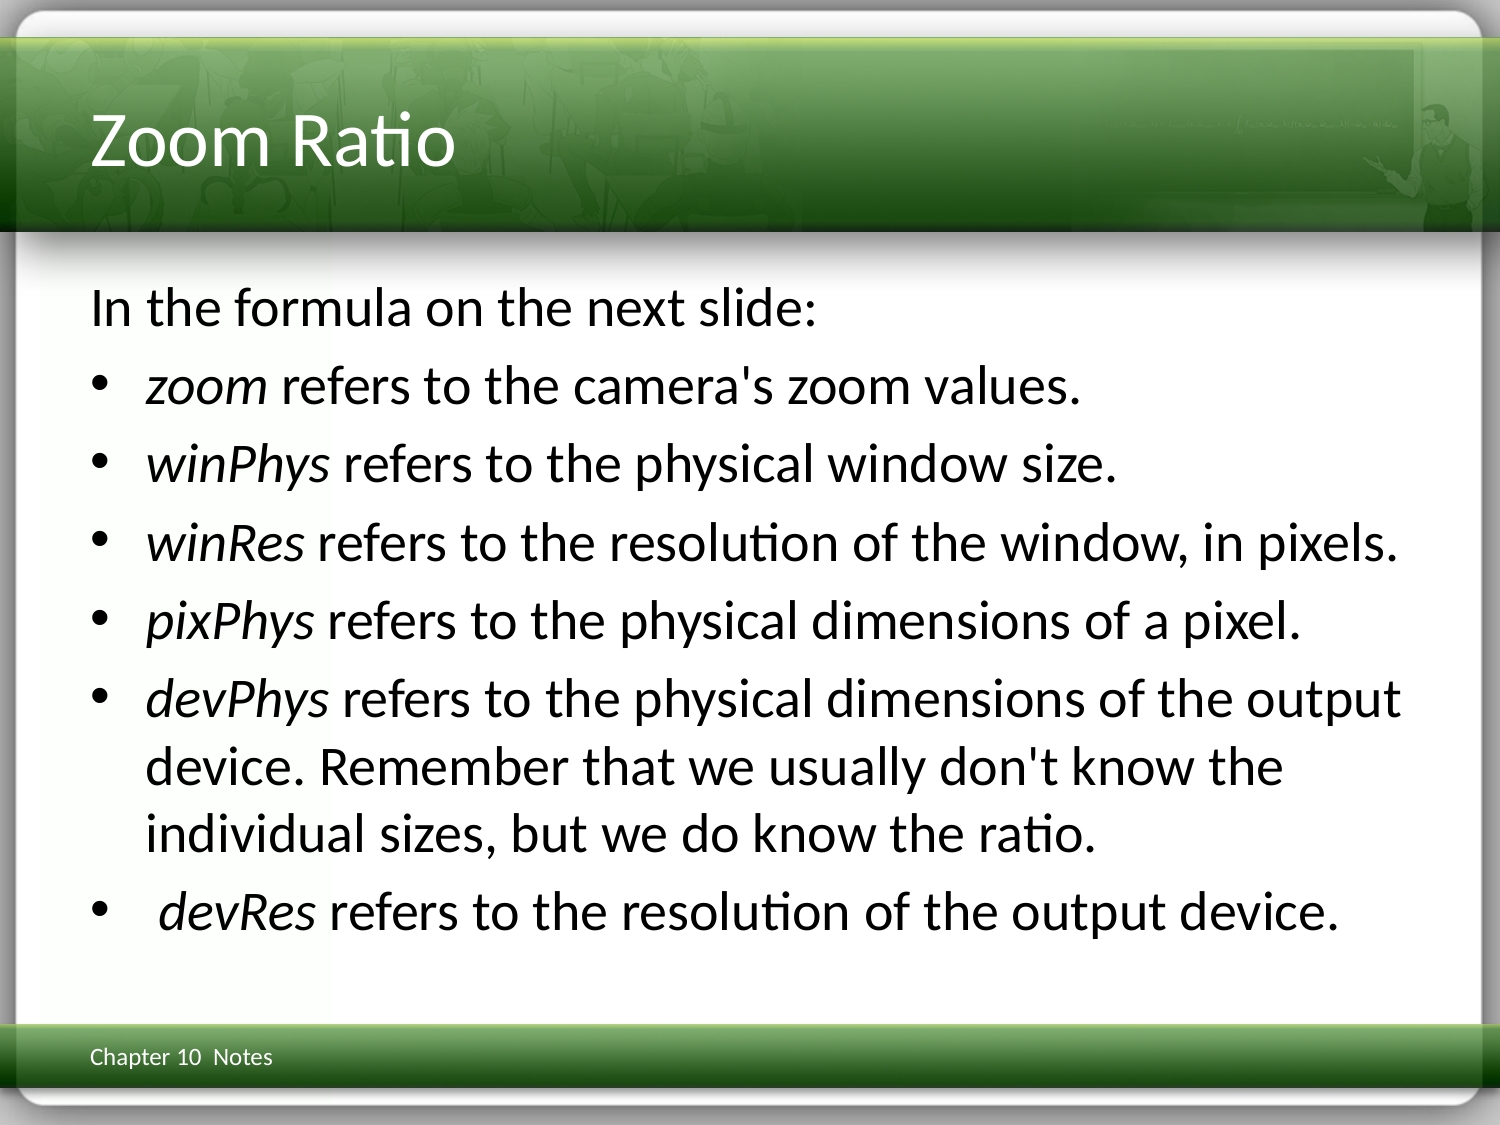

# Zoom Ratio
In the formula on the next slide:
zoom refers to the camera's zoom values.
winPhys refers to the physical window size.
winRes refers to the resolution of the window, in pixels.
pixPhys refers to the physical dimensions of a pixel.
devPhys refers to the physical dimensions of the output device. Remember that we usually don't know the individual sizes, but we do know the ratio.
 devRes refers to the resolution of the output device.
Chapter 10  Notes
3D Math Primer for Graphics & Game Dev
37